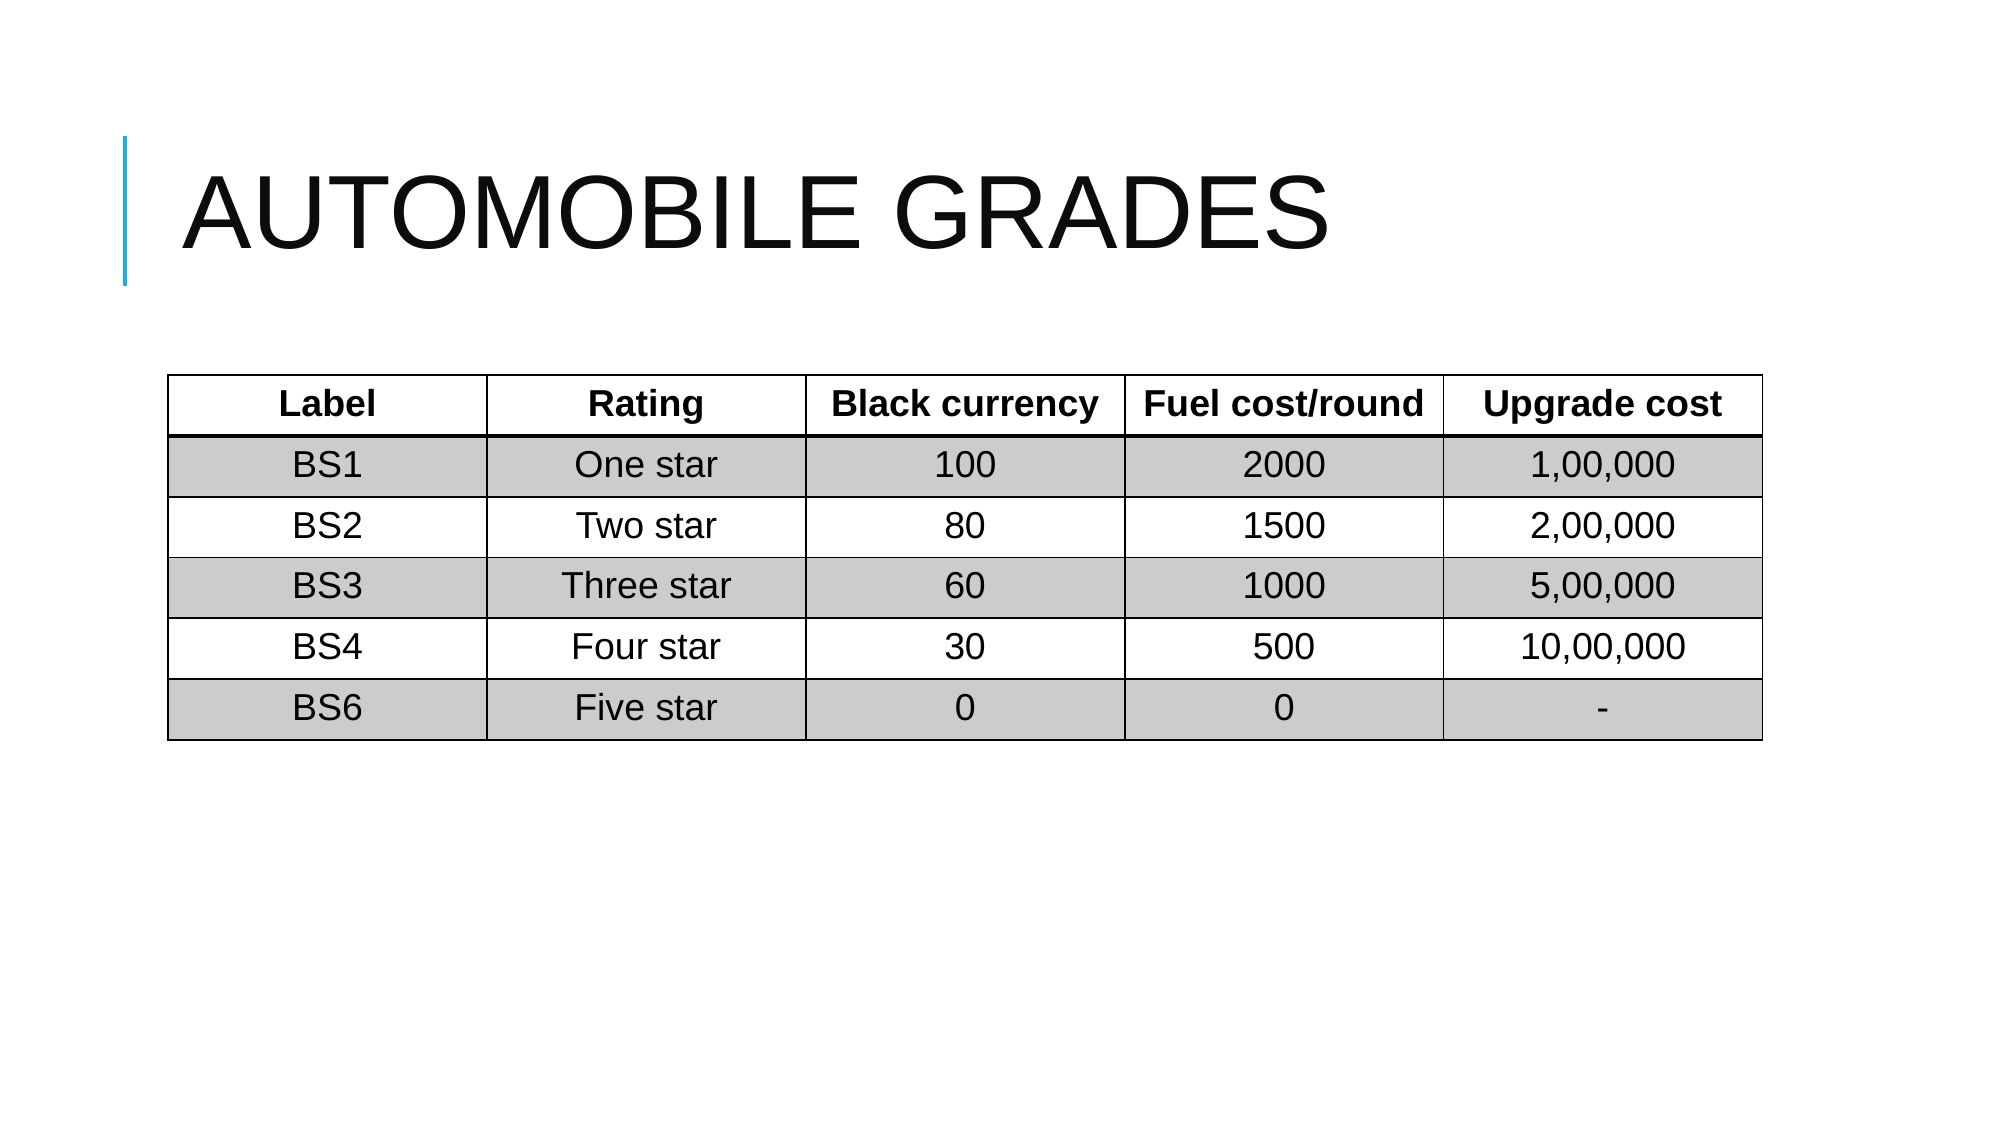

# AUTOMOBILE GRADES
| Label | Rating | Black currency | Fuel cost/round | Upgrade cost |
| --- | --- | --- | --- | --- |
| BS1 | One star | 100 | 2000 | 1,00,000 |
| BS2 | Two star | 80 | 1500 | 2,00,000 |
| BS3 | Three star | 60 | 1000 | 5,00,000 |
| BS4 | Four star | 30 | 500 | 10,00,000 |
| BS6 | Five star | 0 | 0 | - |